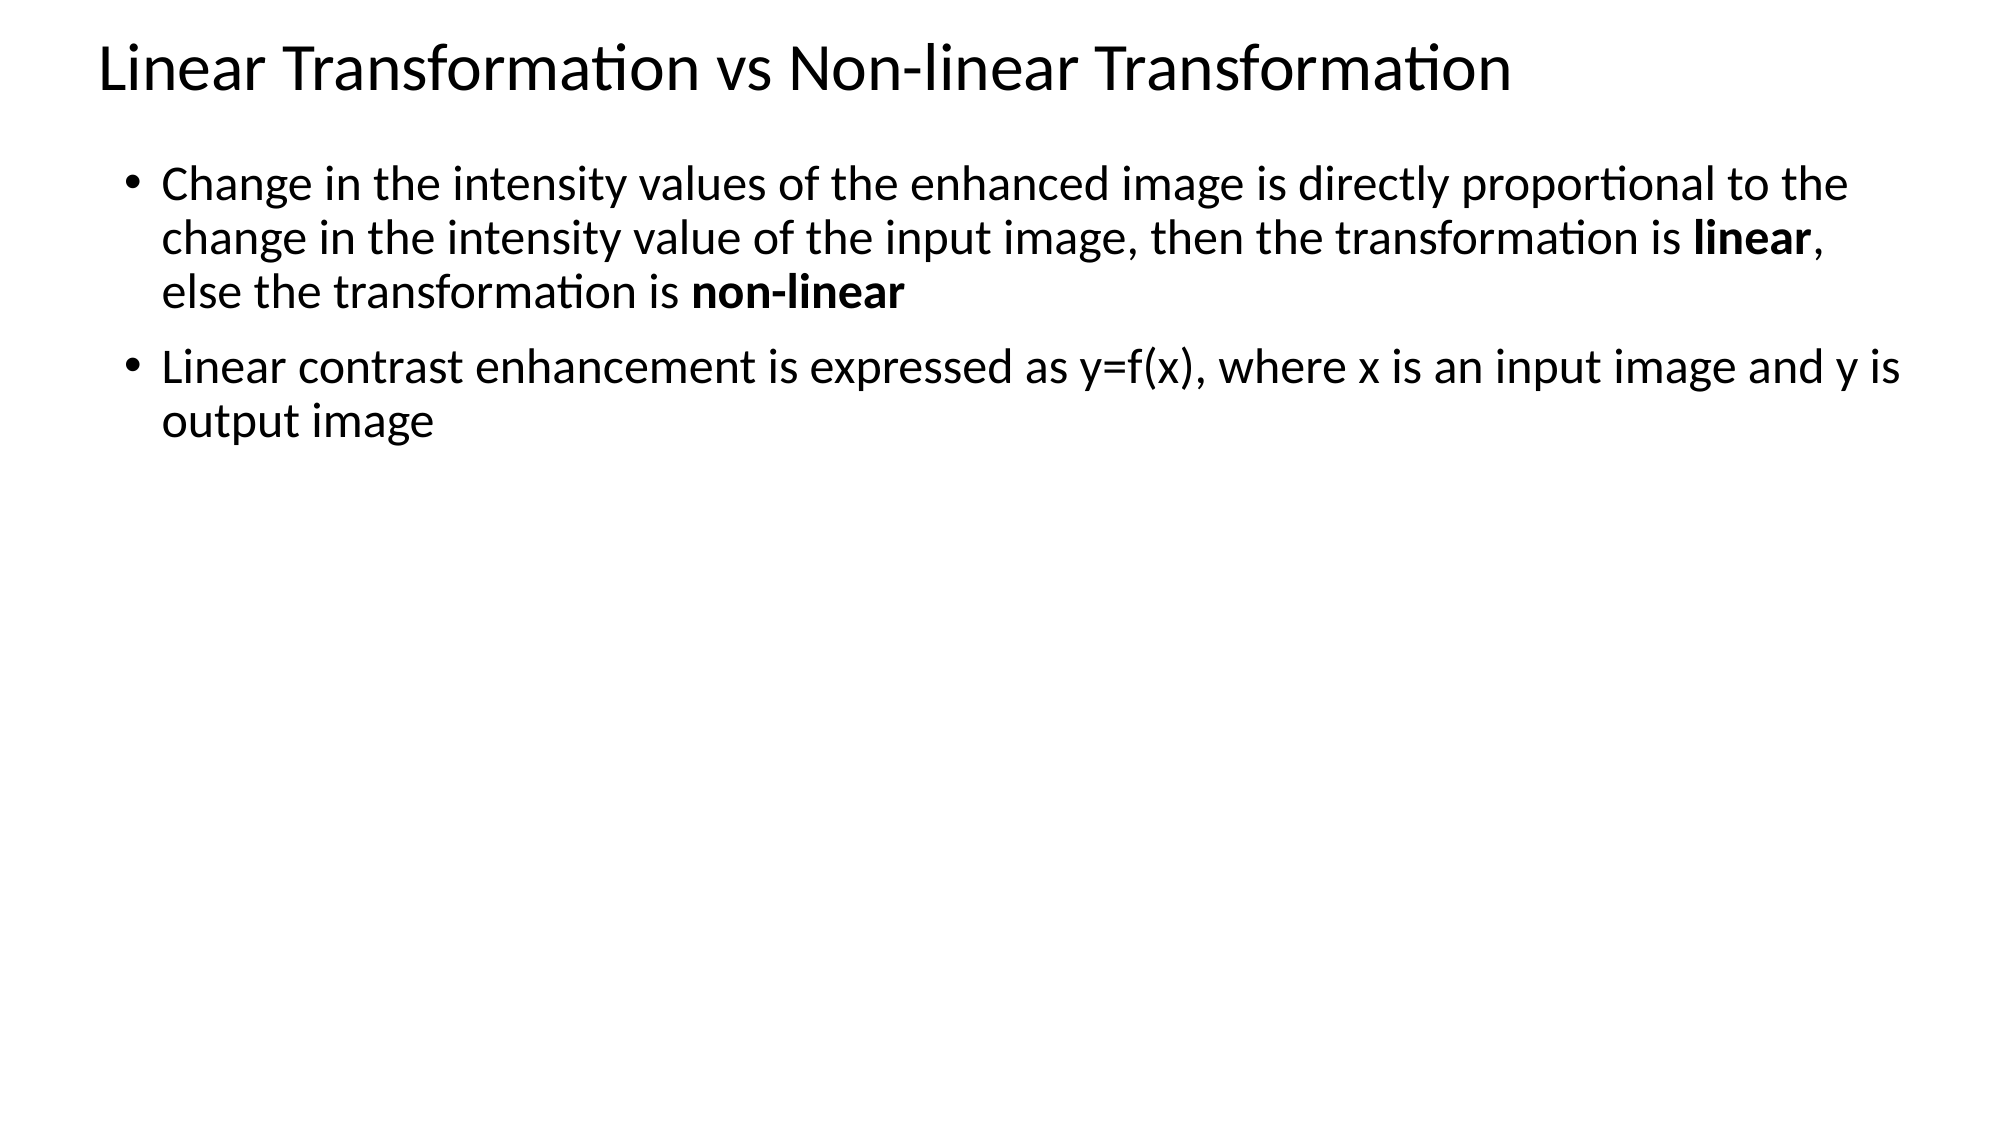

# Linear Transformation vs Non-linear Transformation
Change in the intensity values of the enhanced image is directly proportional to the change in the intensity value of the input image, then the transformation is linear, else the transformation is non-linear
Linear contrast enhancement is expressed as y=f(x), where x is an input image and y is output image